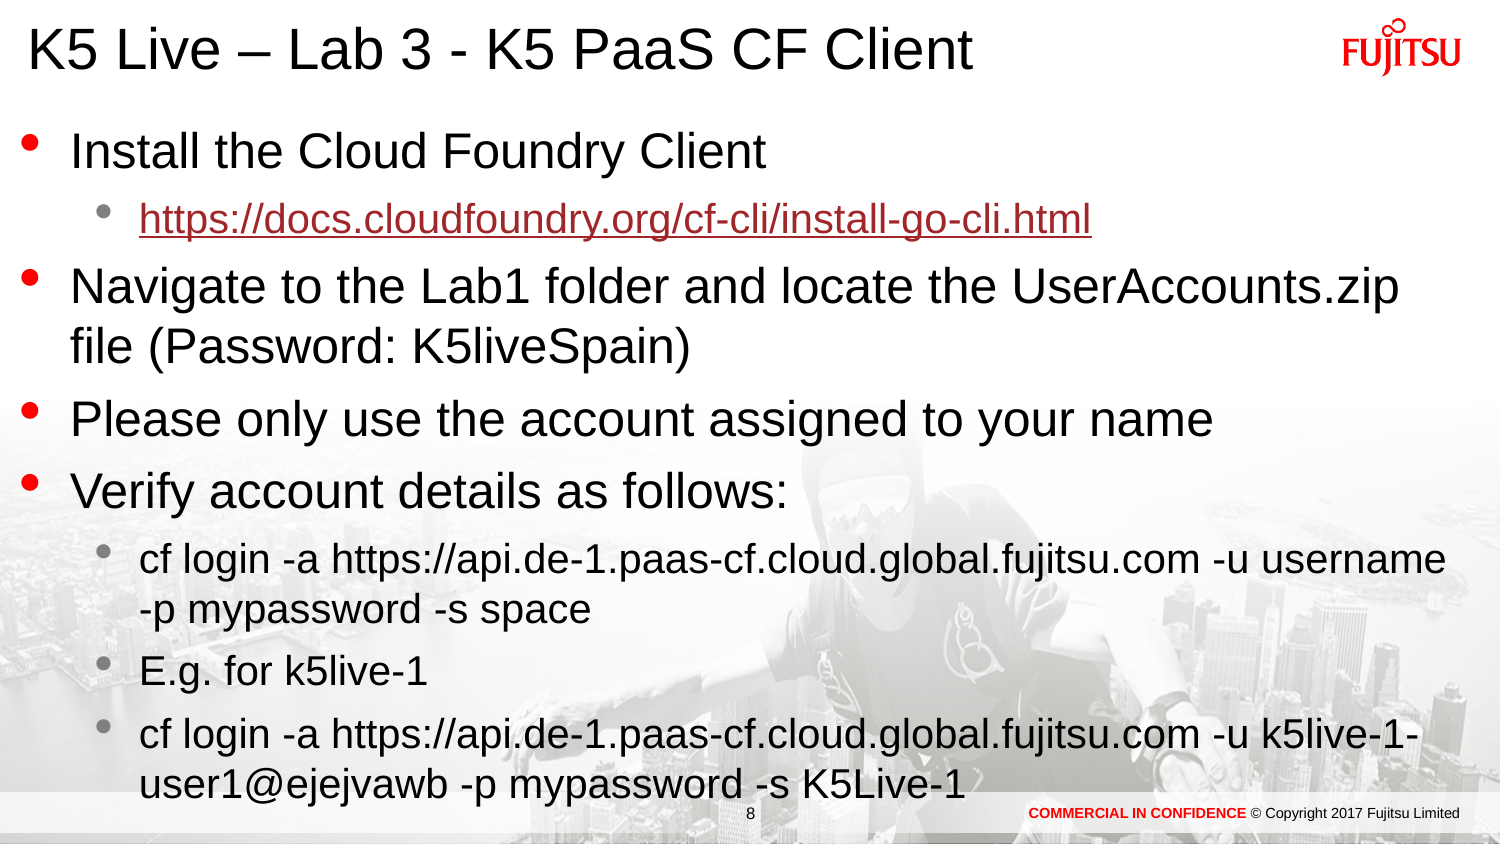

# K5 Live – Lab 3 - K5 PaaS CF Client
Install the Cloud Foundry Client
https://docs.cloudfoundry.org/cf-cli/install-go-cli.html
Navigate to the Lab1 folder and locate the UserAccounts.zip file (Password: K5liveSpain)
Please only use the account assigned to your name
Verify account details as follows:
cf login -a https://api.de-1.paas-cf.cloud.global.fujitsu.com -u username -p mypassword -s space
E.g. for k5live-1
cf login -a https://api.de-1.paas-cf.cloud.global.fujitsu.com -u k5live-1-user1@ejejvawb -p mypassword -s K5Live-1